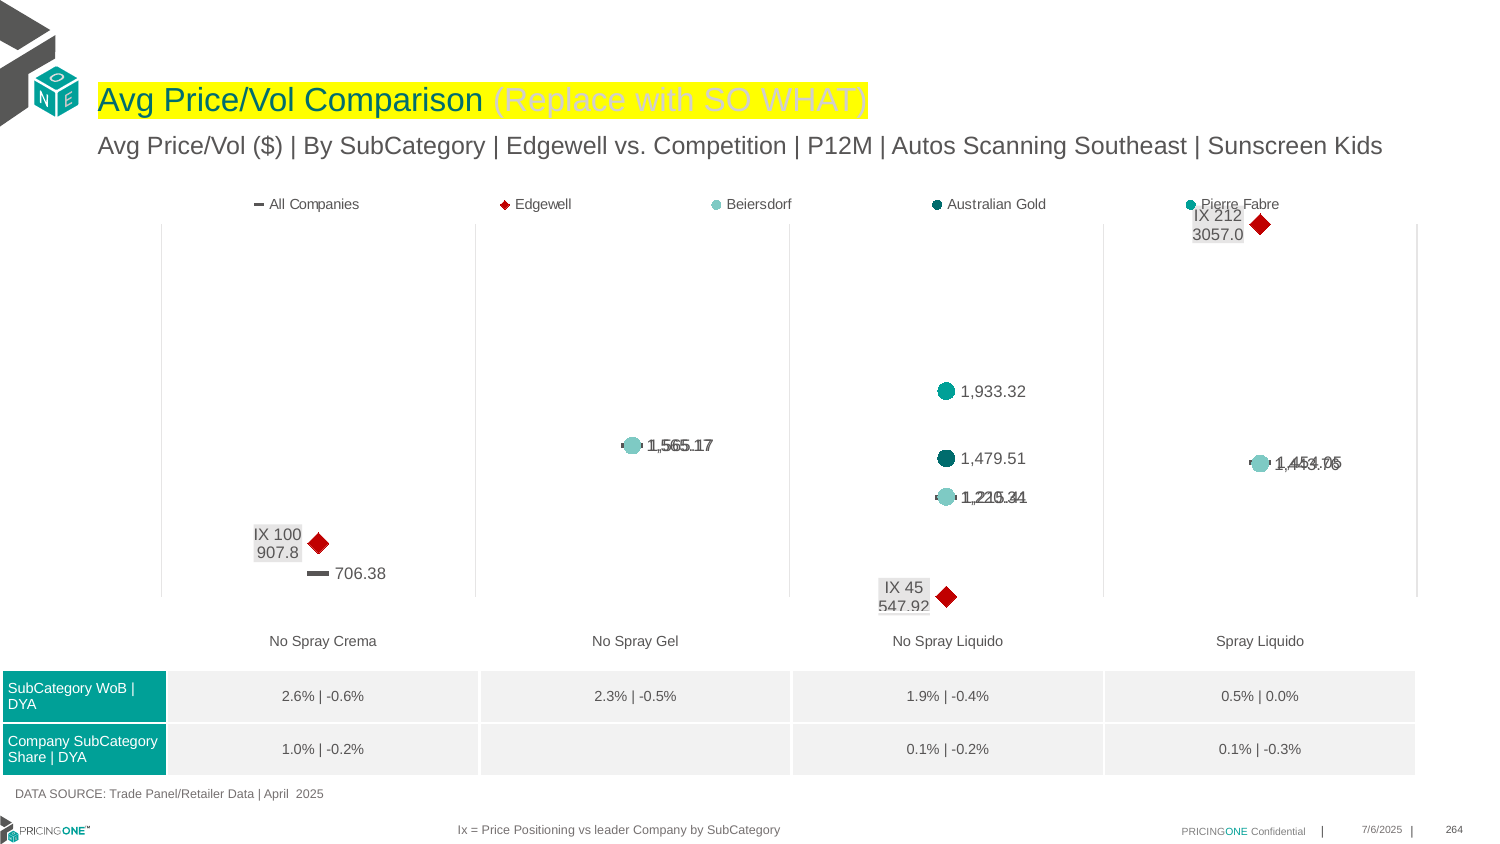

# Avg Price/Vol Comparison (Replace with SO WHAT)
Avg Price/Vol ($) | By SubCategory | Edgewell vs. Competition | P12M | Autos Scanning Southeast | Sunscreen Kids

### Chart

| Category | All Companies | Edgewell | Beiersdorf | Australian Gold | Pierre Fabre |
|---|---|---|---|---|---|
| IX 100 | 706.38 | 907.8 | None | None | None |
| None | 1565.17 | None | 1565.17 | None | None |
| IX 45 | 1215.41 | 547.92 | 1220.34 | 1479.51 | 1933.32 |
| IX 212 | 1454.05 | 3057.0 | 1443.76 | None | None |
|  | No Spray Crema | No Spray Gel | No Spray Liquido | Spray Liquido |
| --- | --- | --- | --- | --- |
| SubCategory WoB | DYA | 2.6% | -0.6% | 2.3% | -0.5% | 1.9% | -0.4% | 0.5% | 0.0% |
| Company SubCategory Share | DYA | 1.0% | -0.2% |  | 0.1% | -0.2% | 0.1% | -0.3% |
DATA SOURCE: Trade Panel/Retailer Data | April  2025
Ix = Price Positioning vs leader Company by SubCategory
7/6/2025
264